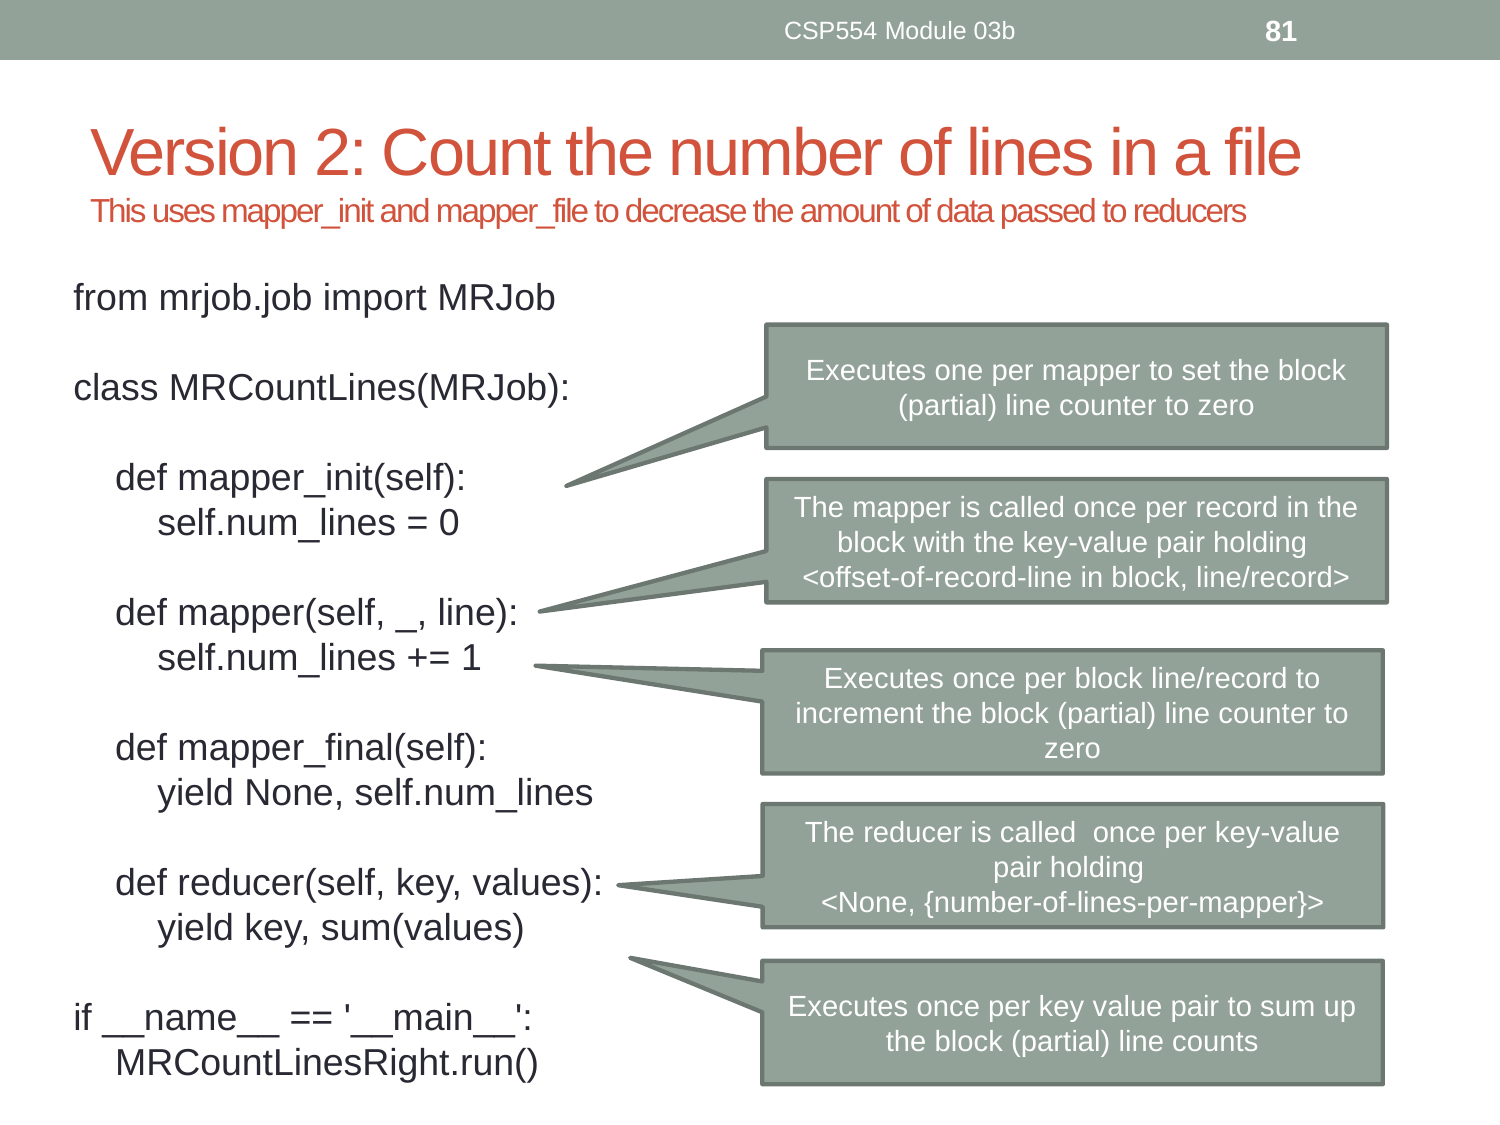

CSP554 Module 03b
81
# Version 2: Count the number of lines in a file This uses mapper_init and mapper_file to decrease the amount of data passed to reducers
from mrjob.job import MRJob

class MRCountLines(MRJob):

    def mapper_init(self):
        self.num_lines = 0

    def mapper(self, _, line):
        self.num_lines += 1

    def mapper_final(self):
        yield None, self.num_lines

    def reducer(self, key, values):
        yield key, sum(values)

if __name__ == '__main__':
    MRCountLinesRight.run()
Executes one per mapper to set the block (partial) line counter to zero
The mapper is called once per record in the block with the key-value pair holding
<offset-of-record-line in block, line/record>
Executes once per block line/record to increment the block (partial) line counter to zero
The reducer is called  once per key-value pair holding
<None, {number-of-lines-per-mapper}>
Executes once per key value pair to sum up the block (partial) line counts